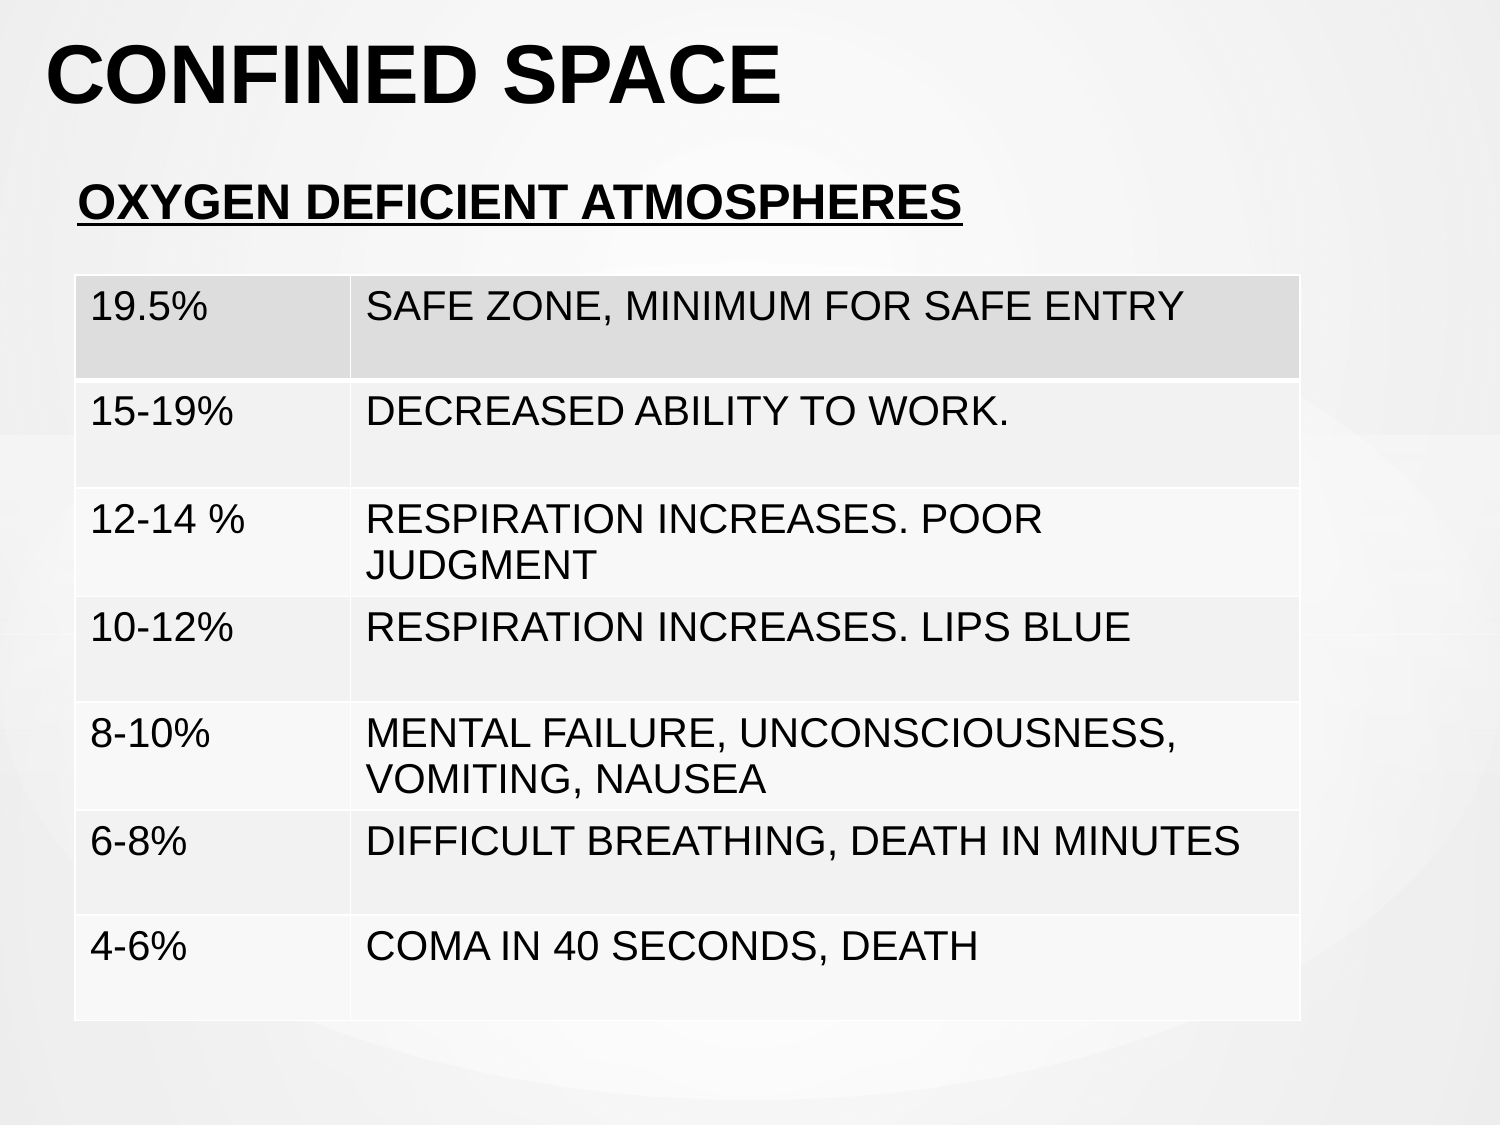

# CONFINED SPACE
OXYGEN DEFICIENT ATMOSPHERES

| 19.5% | SAFE ZONE, MINIMUM FOR SAFE ENTRY |
| --- | --- |
| 15-19% | DECREASED ABILITY TO WORK. |
| 12-14 % | RESPIRATION INCREASES. POOR JUDGMENT |
| 10-12% | RESPIRATION INCREASES. LIPS BLUE |
| 8-10% | MENTAL FAILURE, UNCONSCIOUSNESS, VOMITING, NAUSEA |
| 6-8% | DIFFICULT BREATHING, DEATH IN MINUTES |
| 4-6% | COMA IN 40 SECONDS, DEATH |